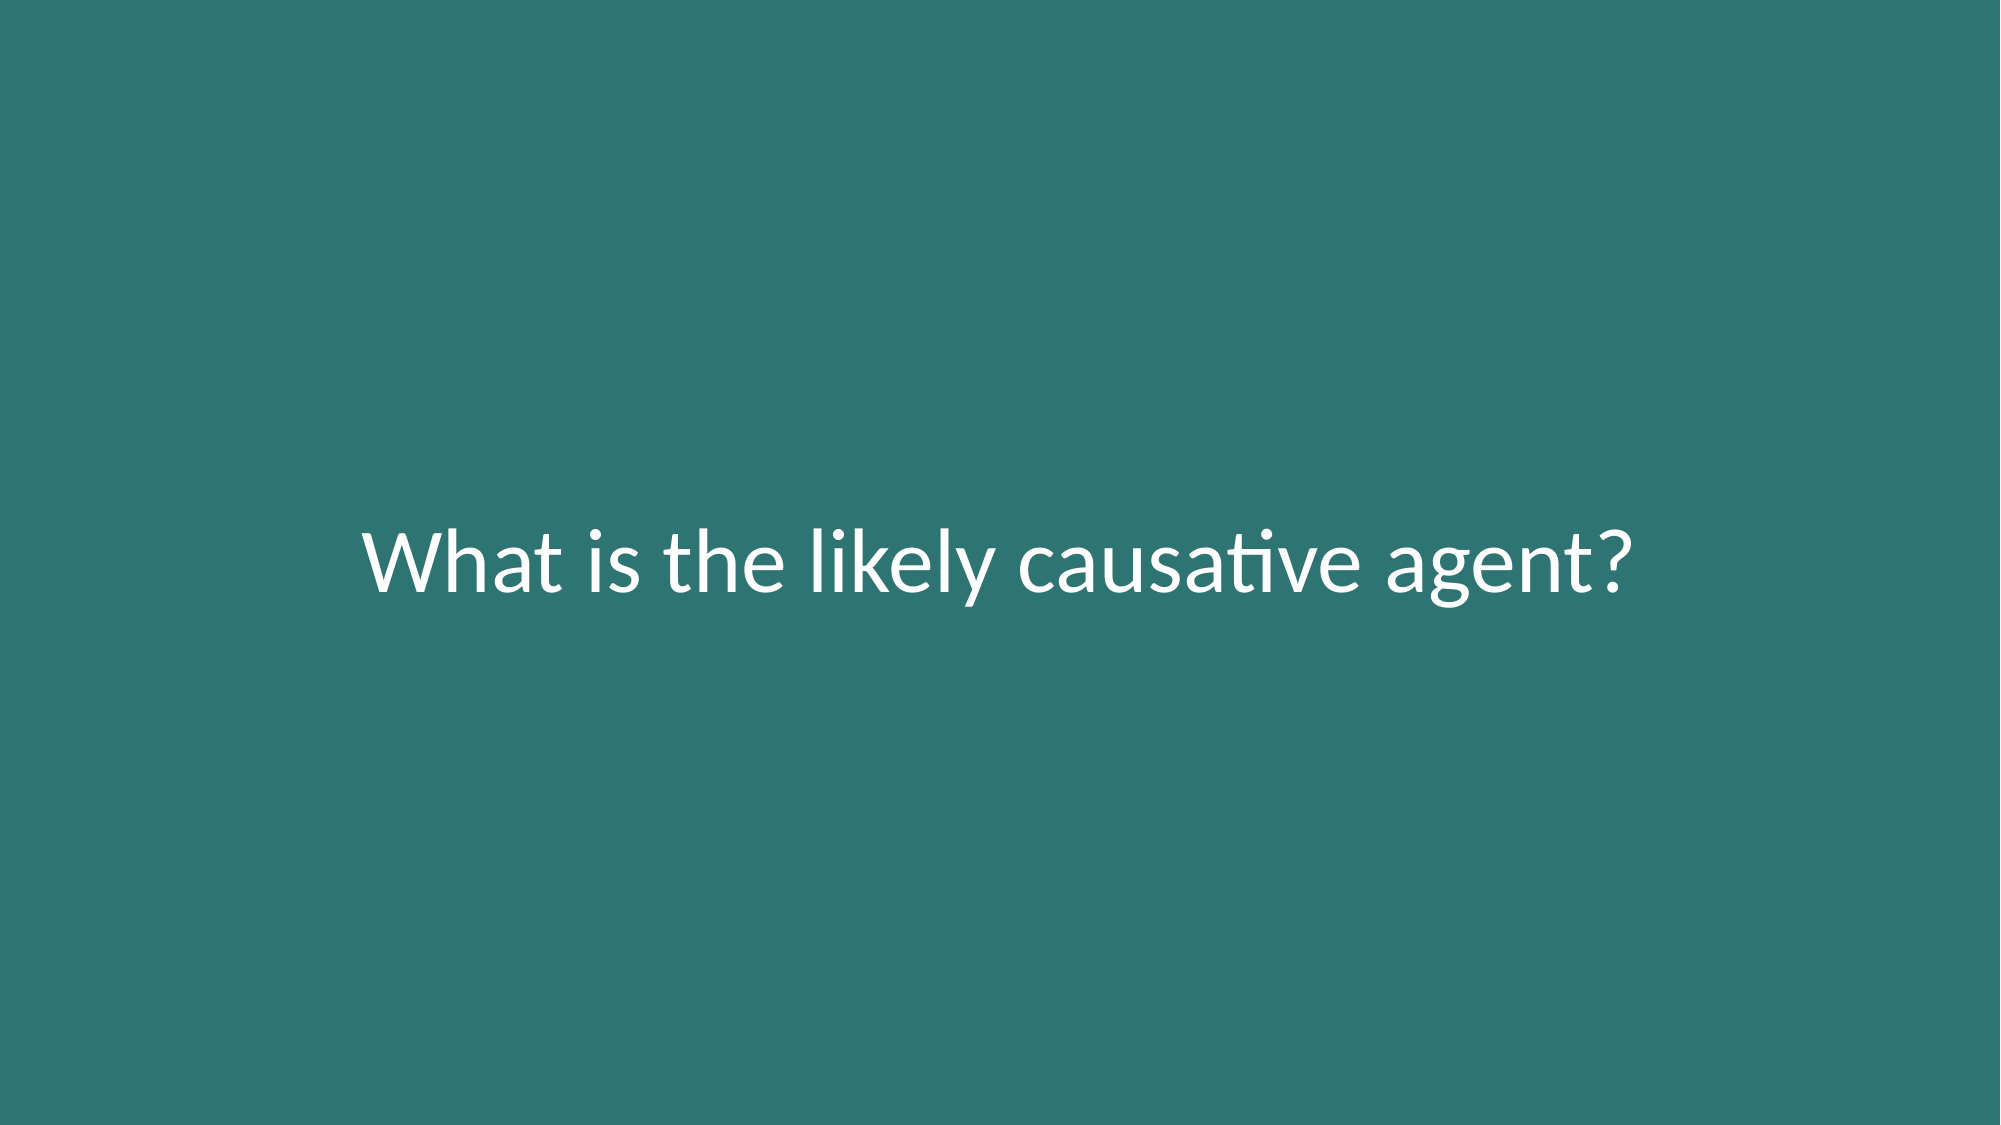

# What is the likely causative agent?